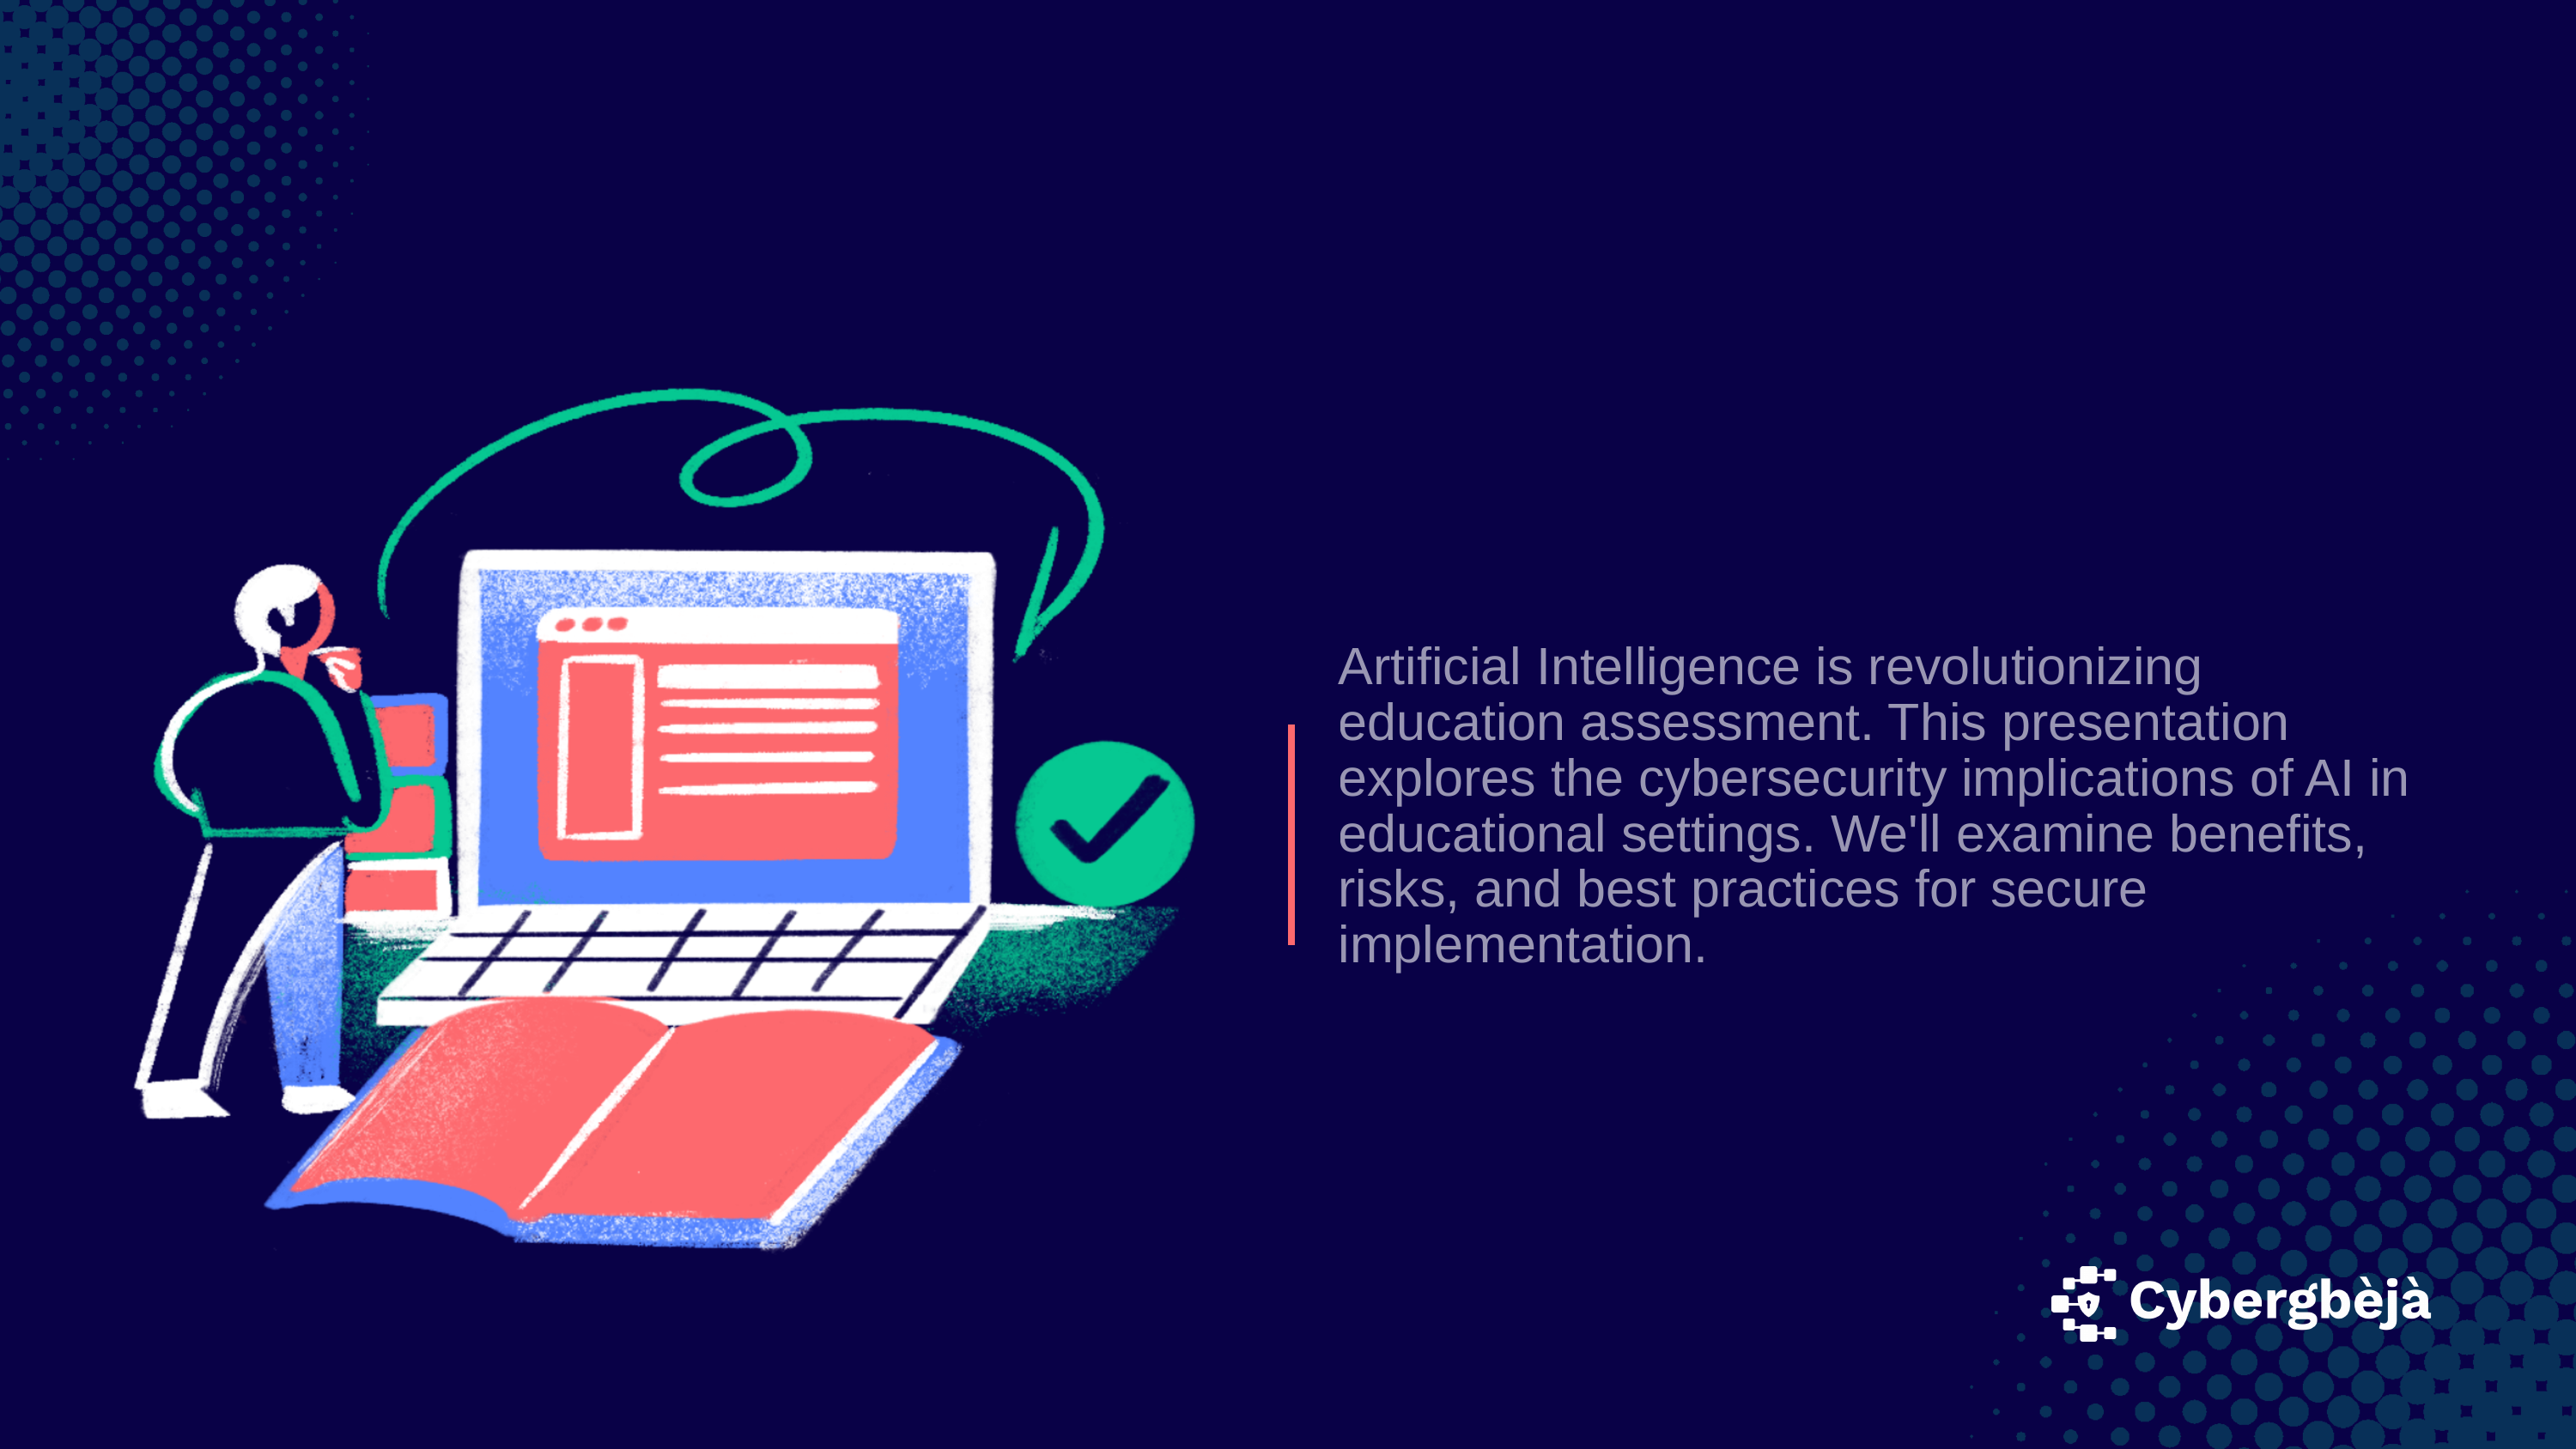

Artificial Intelligence is revolutionizing education assessment. This presentation explores the cybersecurity implications of AI in educational settings. We'll examine benefits, risks, and best practices for secure implementation.